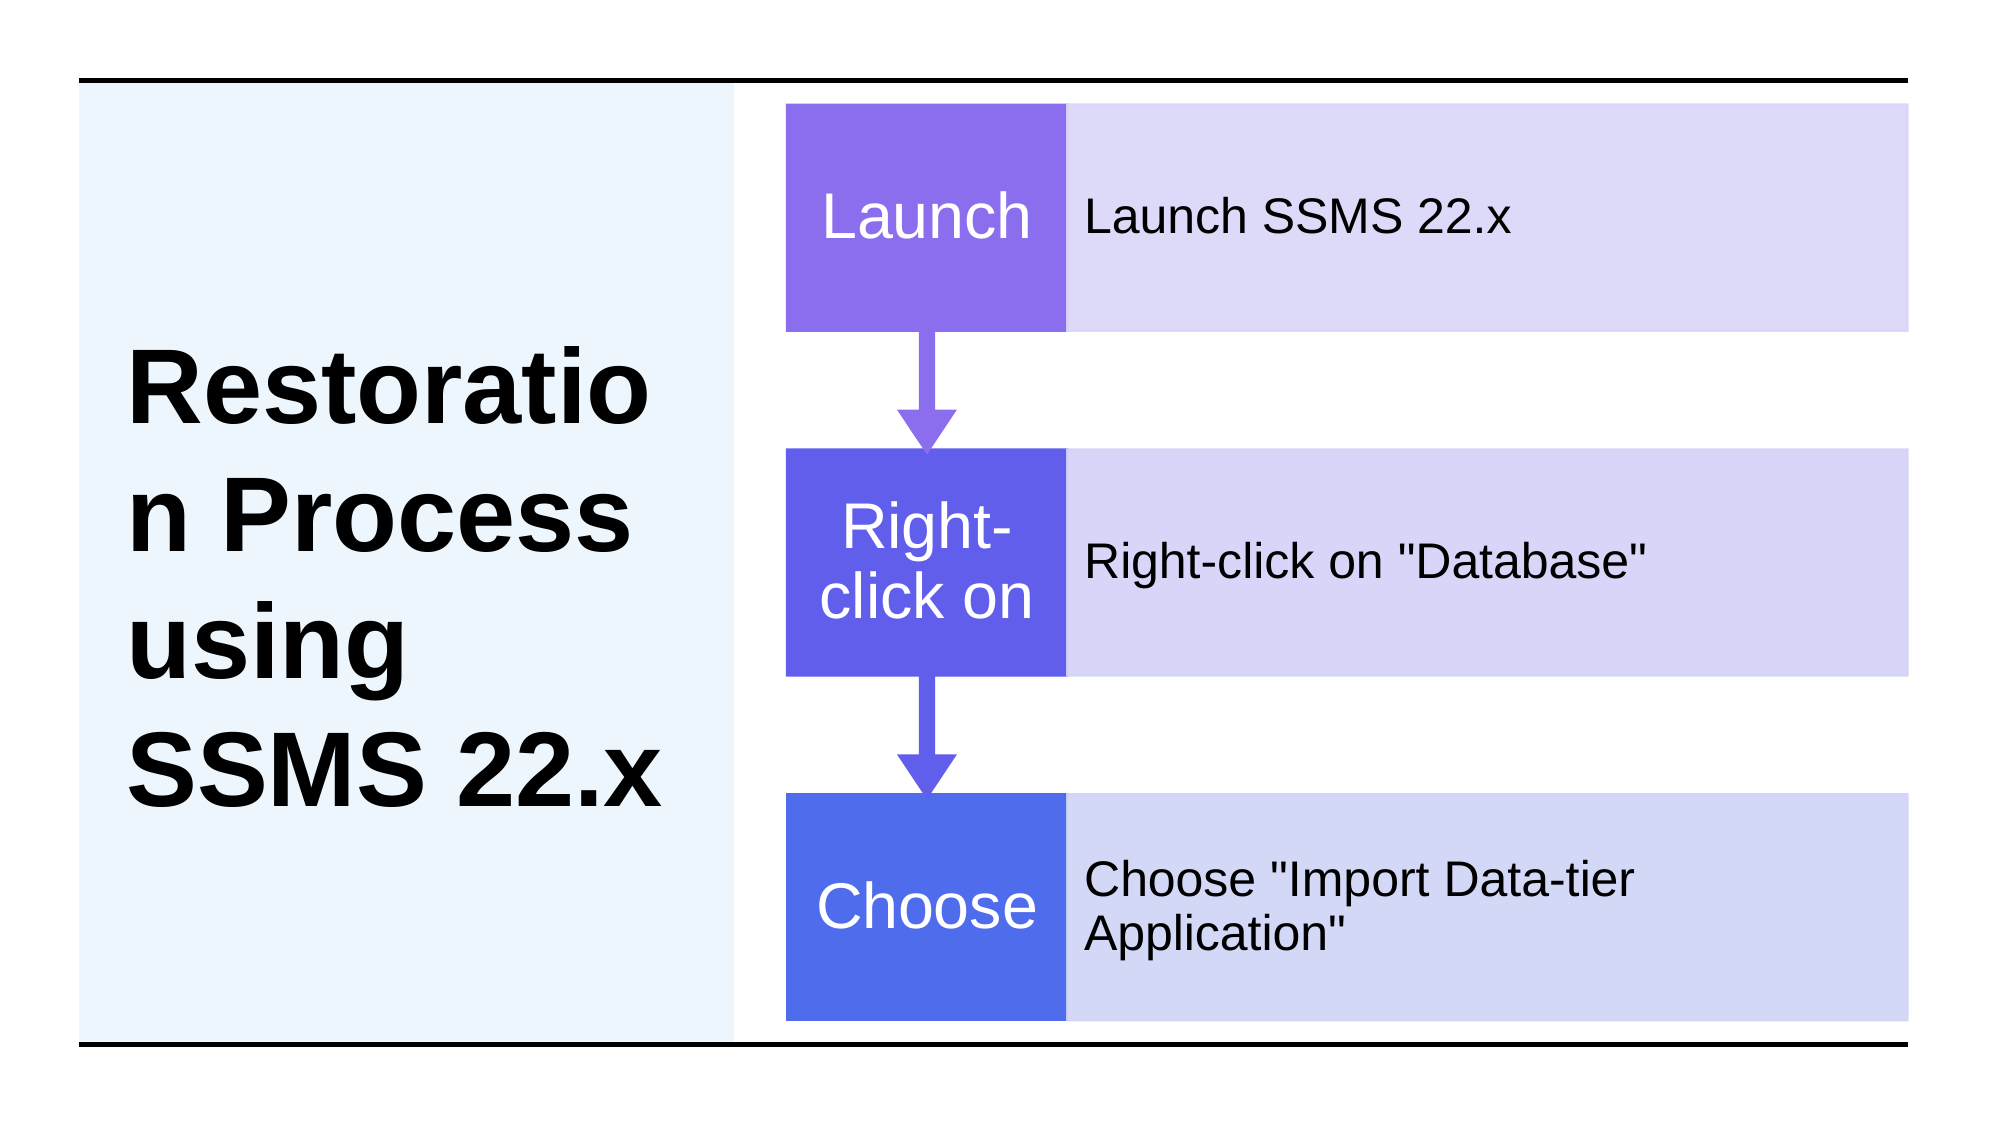

Choose
Choose "Import Data-tier Application"
Right-click on
Right-click on "Database"
Launch
Launch SSMS 22.x
# Restoration Process using SSMS 22.x
Copyright ©2023 Northern Alberta Institute of Technology.  All rights reserved